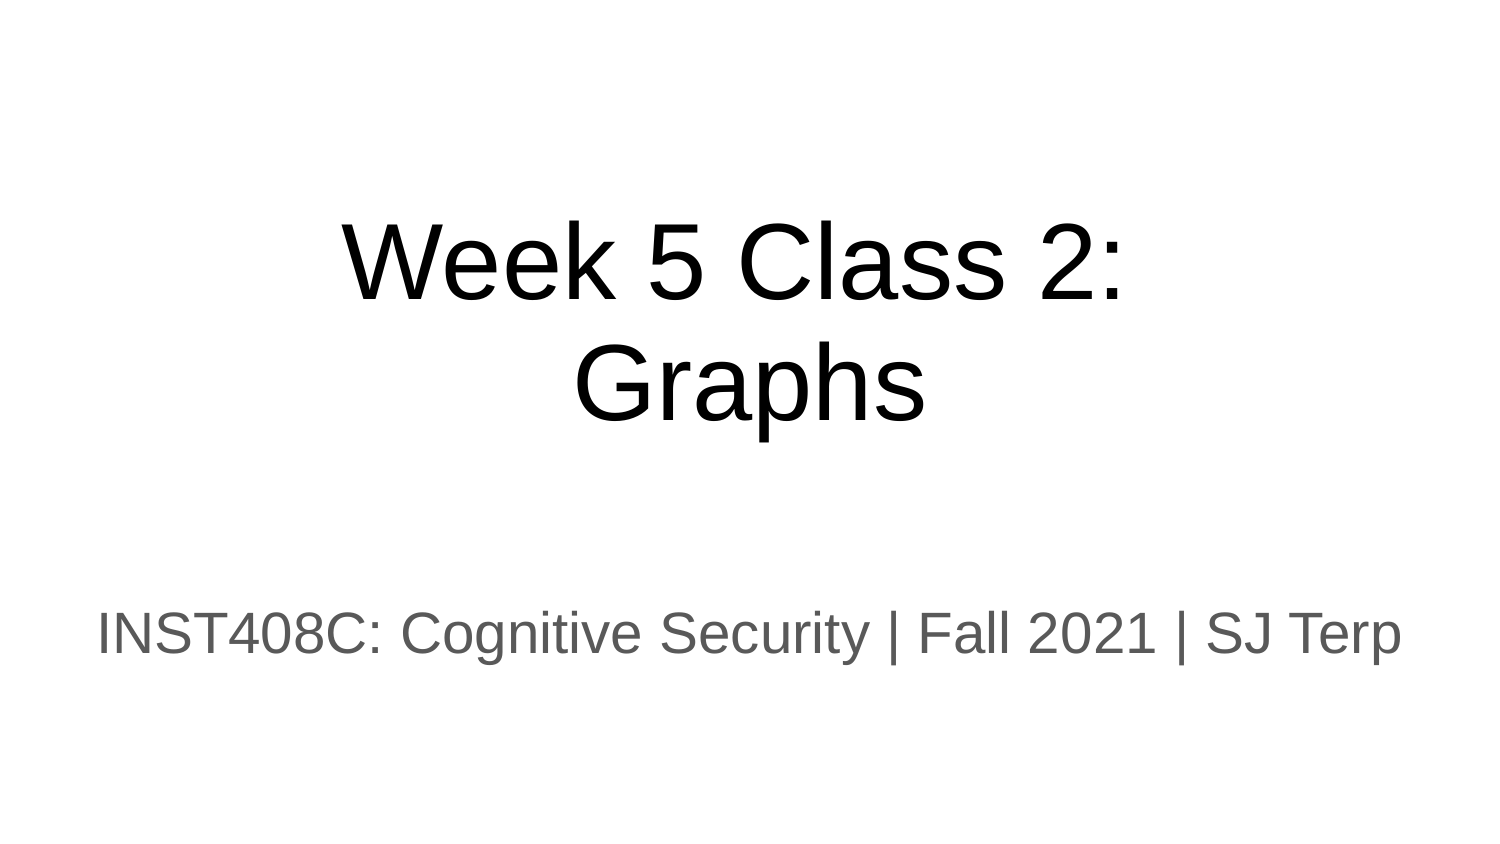

# Week 5 Class 2:
Graphs
INST408C: Cognitive Security | Fall 2021 | SJ Terp